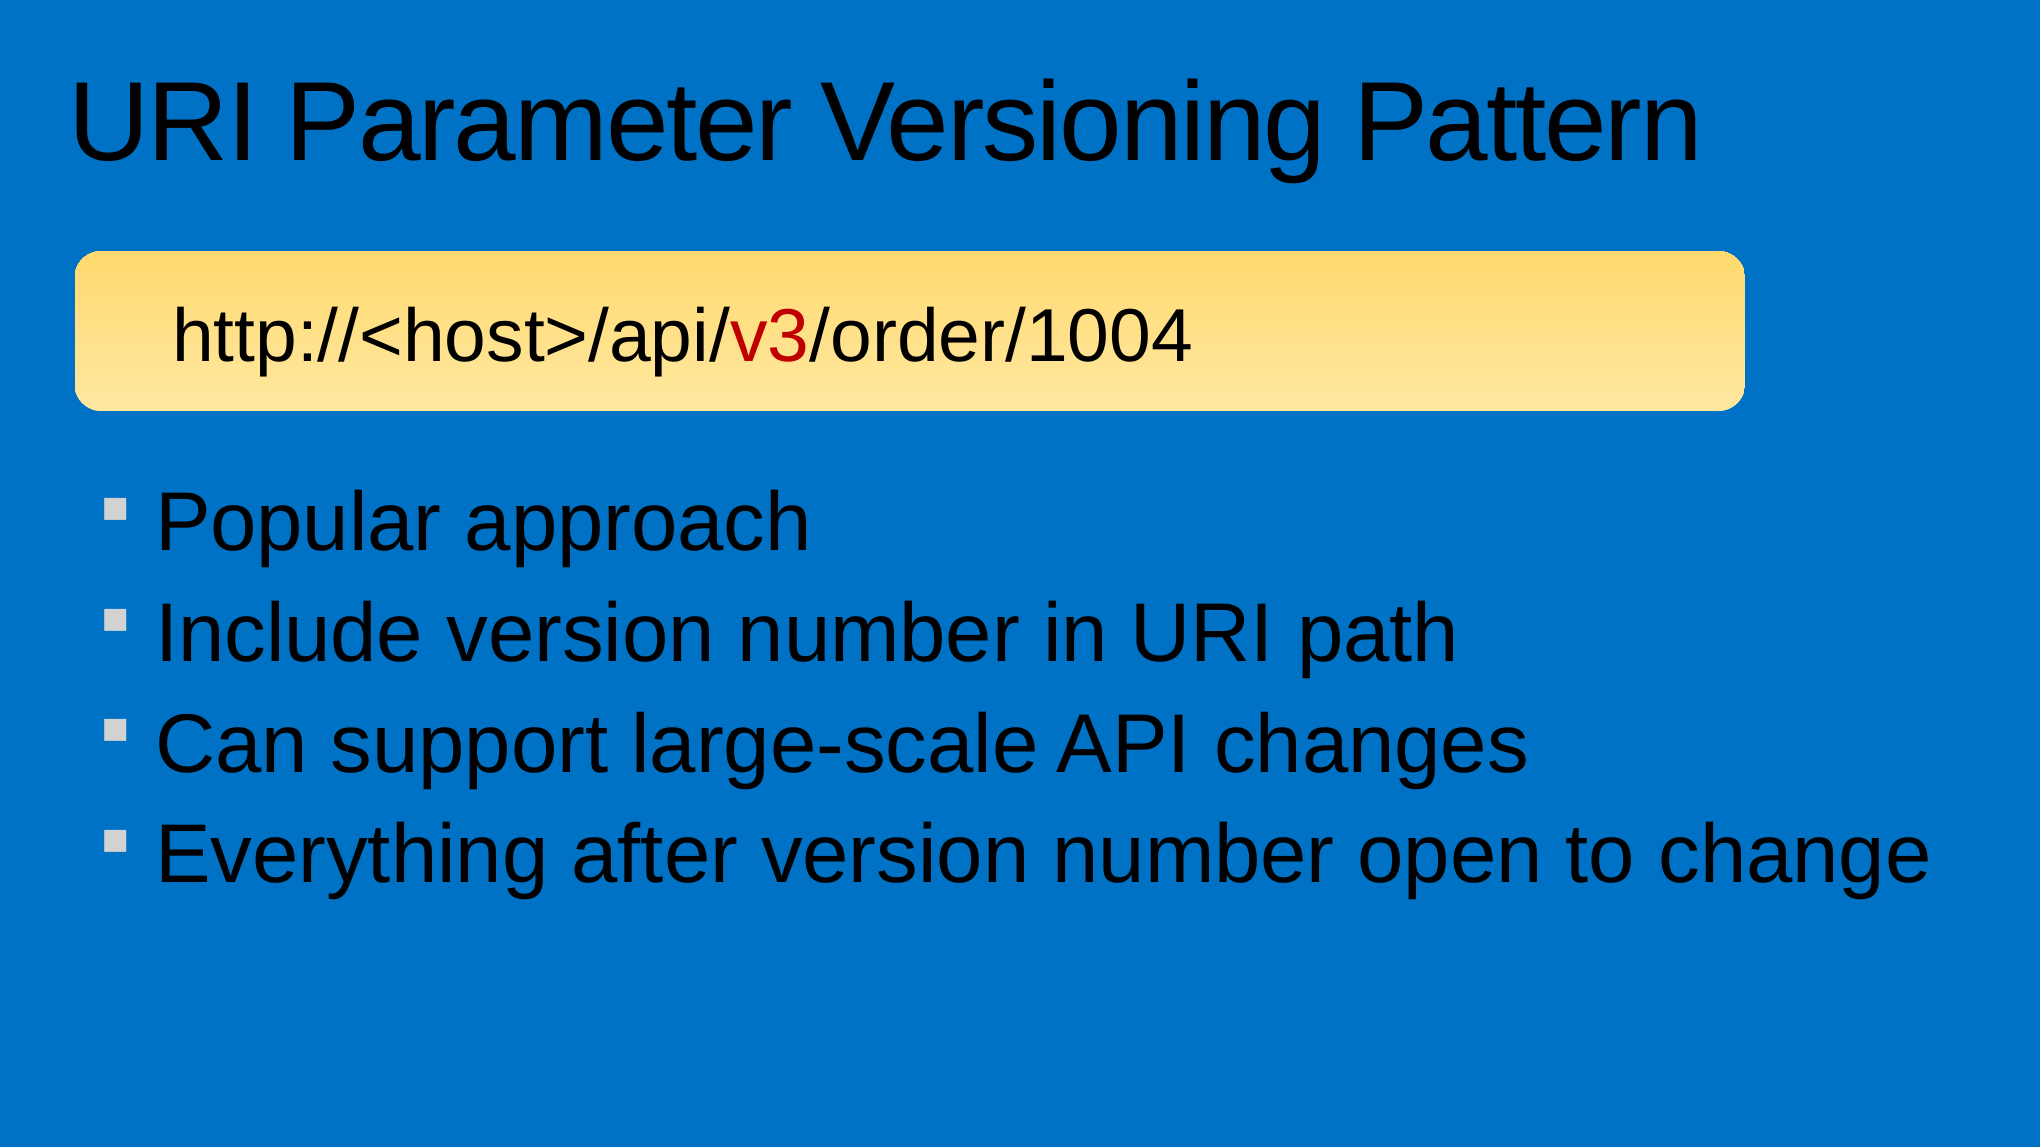

# URI Parameter Versioning Pattern
http://<host>/api/v3/order/1004
Popular approach
Include version number in URI path
Can support large-scale API changes
Everything after version number open to change